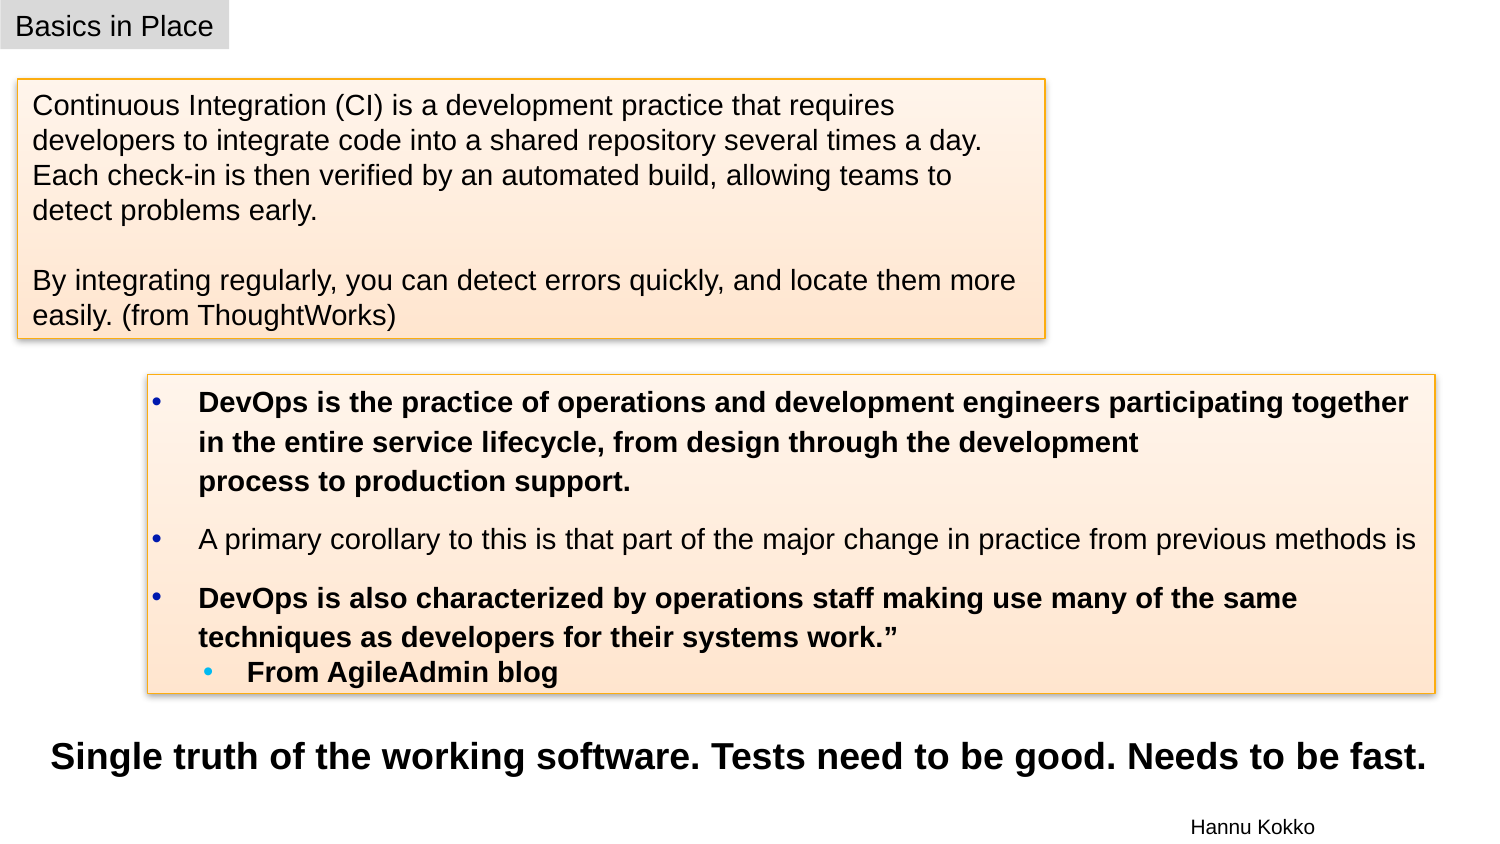

Basics in Place
Continuous Integration (CI) is a development practice that requires developers to integrate code into a shared repository several times a day. Each check-in is then verified by an automated build, allowing teams to detect problems early. 
By integrating regularly, you can detect errors quickly, and locate them more easily. (from ThoughtWorks)
DevOps is the practice of operations and development engineers participating together in the entire service lifecycle, from design through the development process to production support.
A primary corollary to this is that part of the major change in practice from previous methods is
DevOps is also characterized by operations staff making use many of the same techniques as developers for their systems work.”
From AgileAdmin blog
Single truth of the working software. Tests need to be good. Needs to be fast.
Hannu Kokko